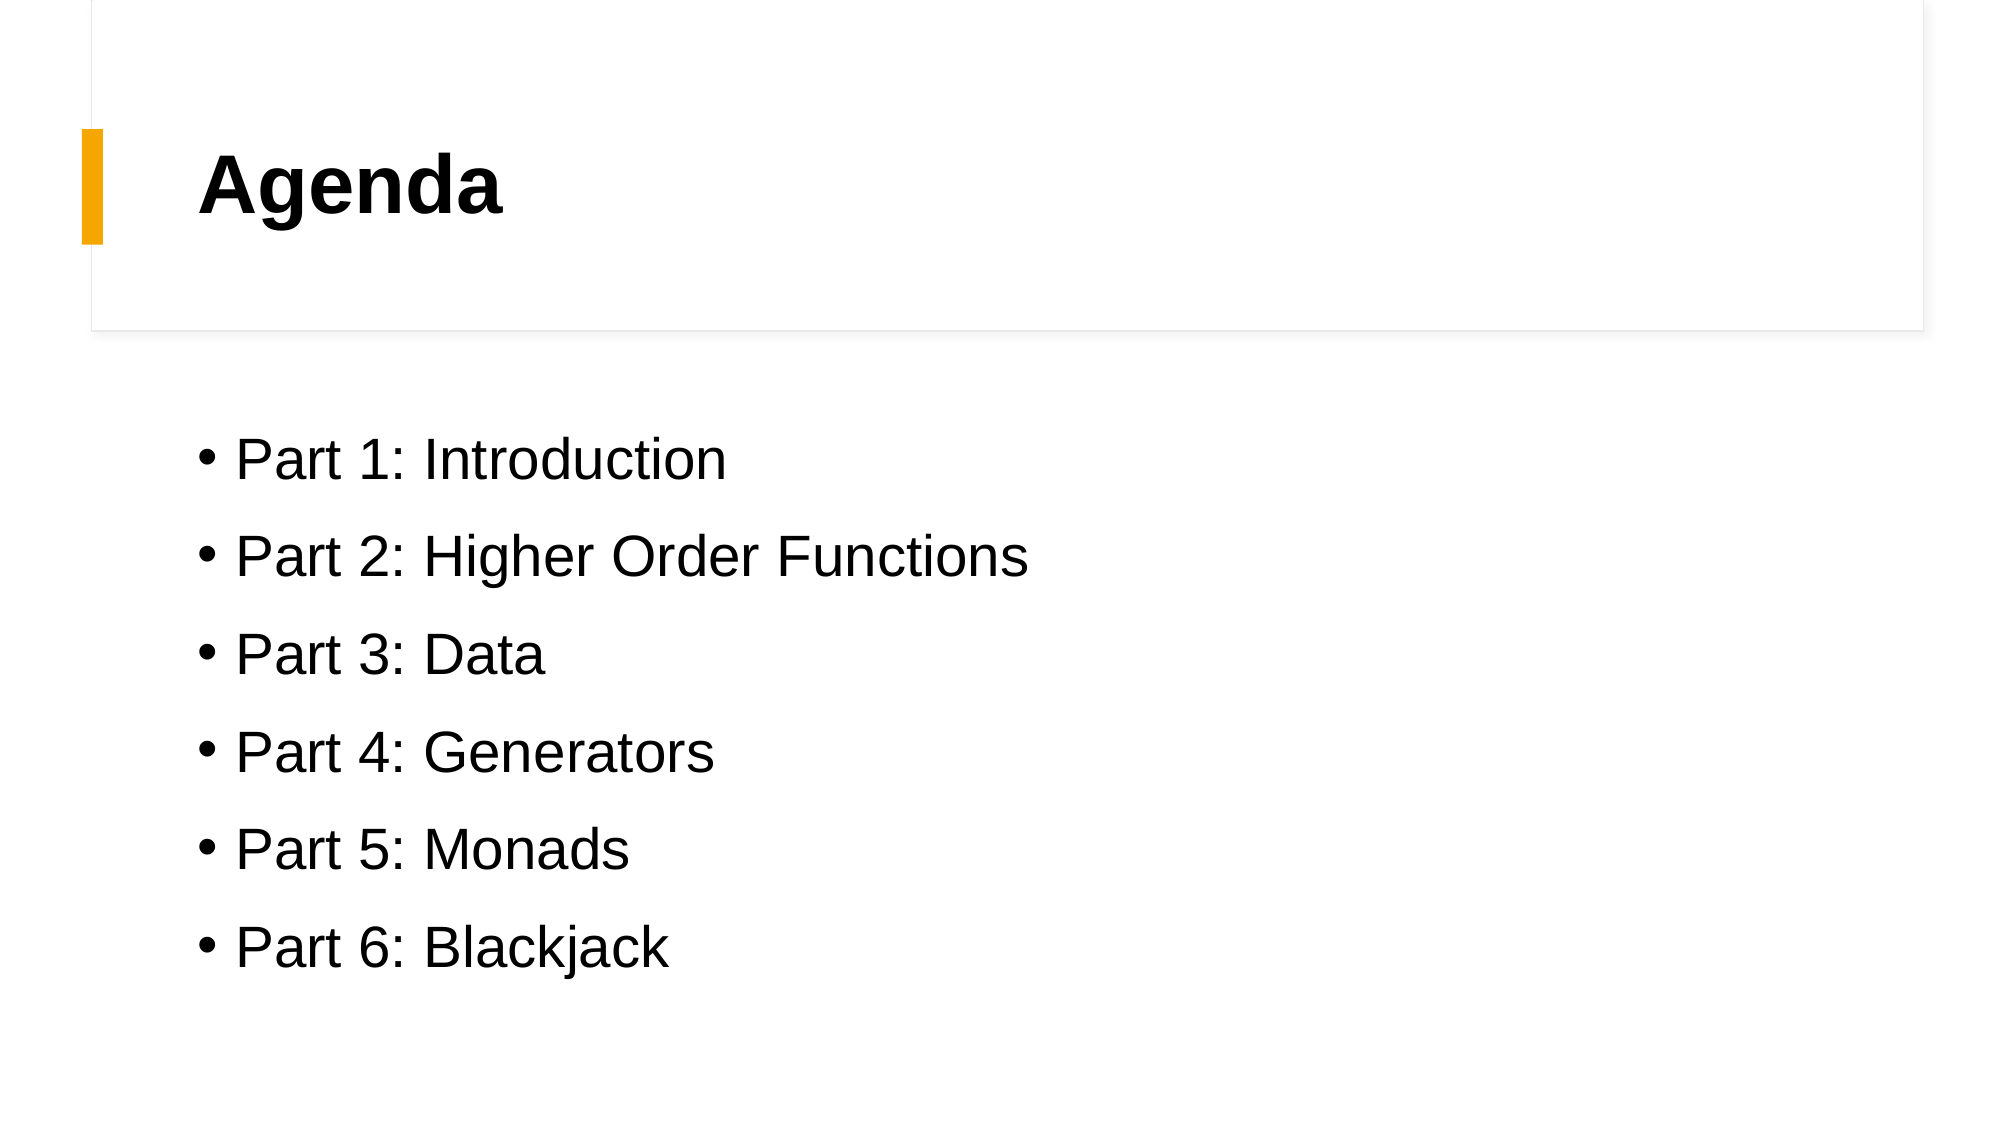

# Agenda
Part 1: Introduction
Part 2: Higher Order Functions
Part 3: Data
Part 4: Generators
Part 5: Monads
Part 6: Blackjack